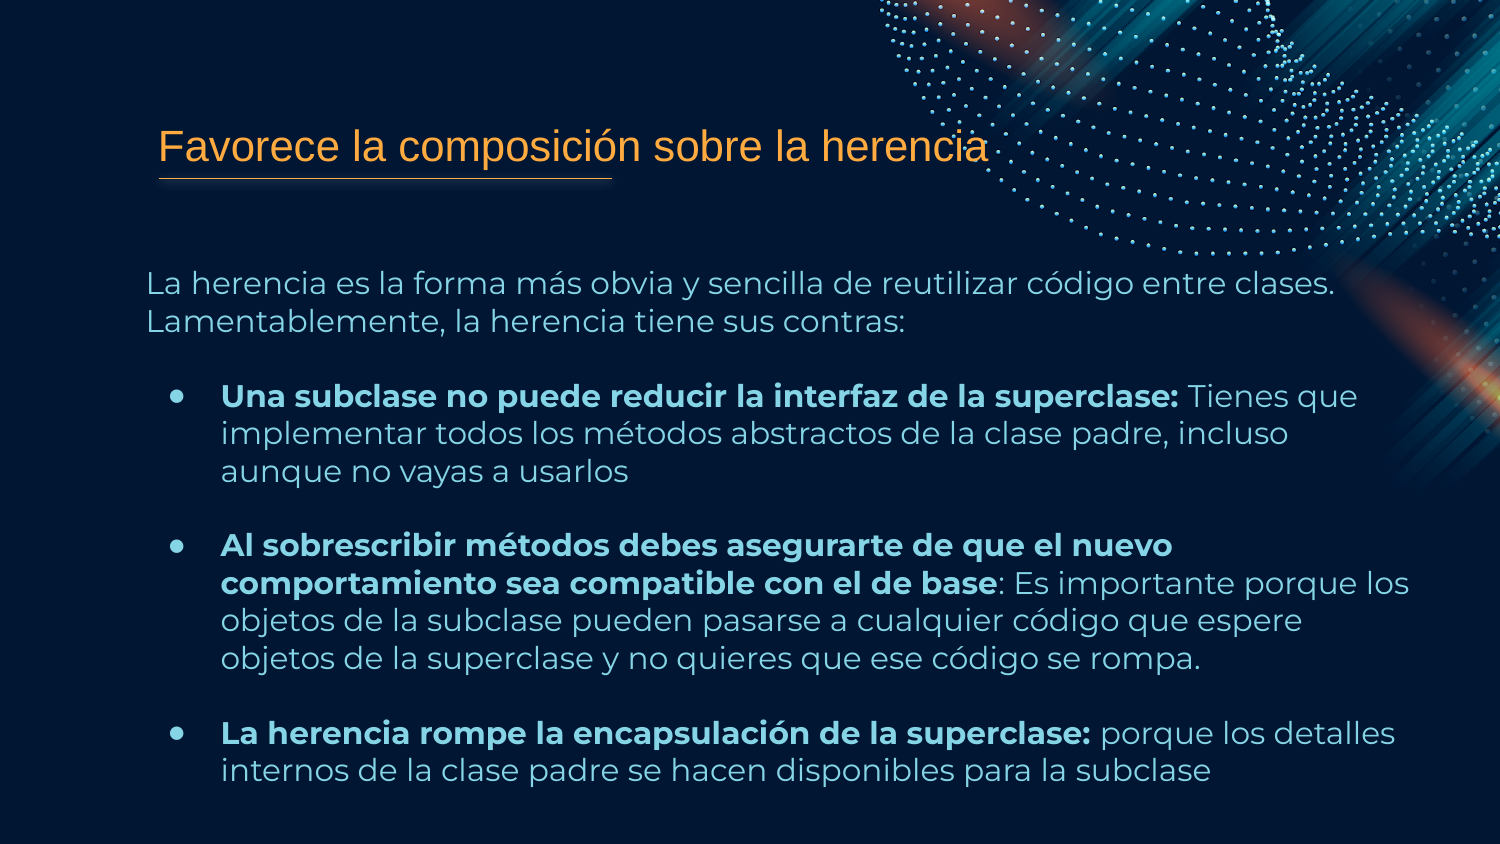

Favorece la composición sobre la herencia
La herencia es la forma más obvia y sencilla de reutilizar código entre clases.
Lamentablemente, la herencia tiene sus contras:

Una subclase no puede reducir la interfaz de la superclase: Tienes que implementar todos los métodos abstractos de la clase padre, incluso aunque no vayas a usarlos

Al sobrescribir métodos debes asegurarte de que el nuevo comportamiento sea compatible con el de base: Es importante porque los objetos de la subclase pueden pasarse a cualquier código que espere objetos de la superclase y no quieres que ese código se rompa.

La herencia rompe la encapsulación de la superclase: porque los detalles internos de la clase padre se hacen disponibles para la subclase